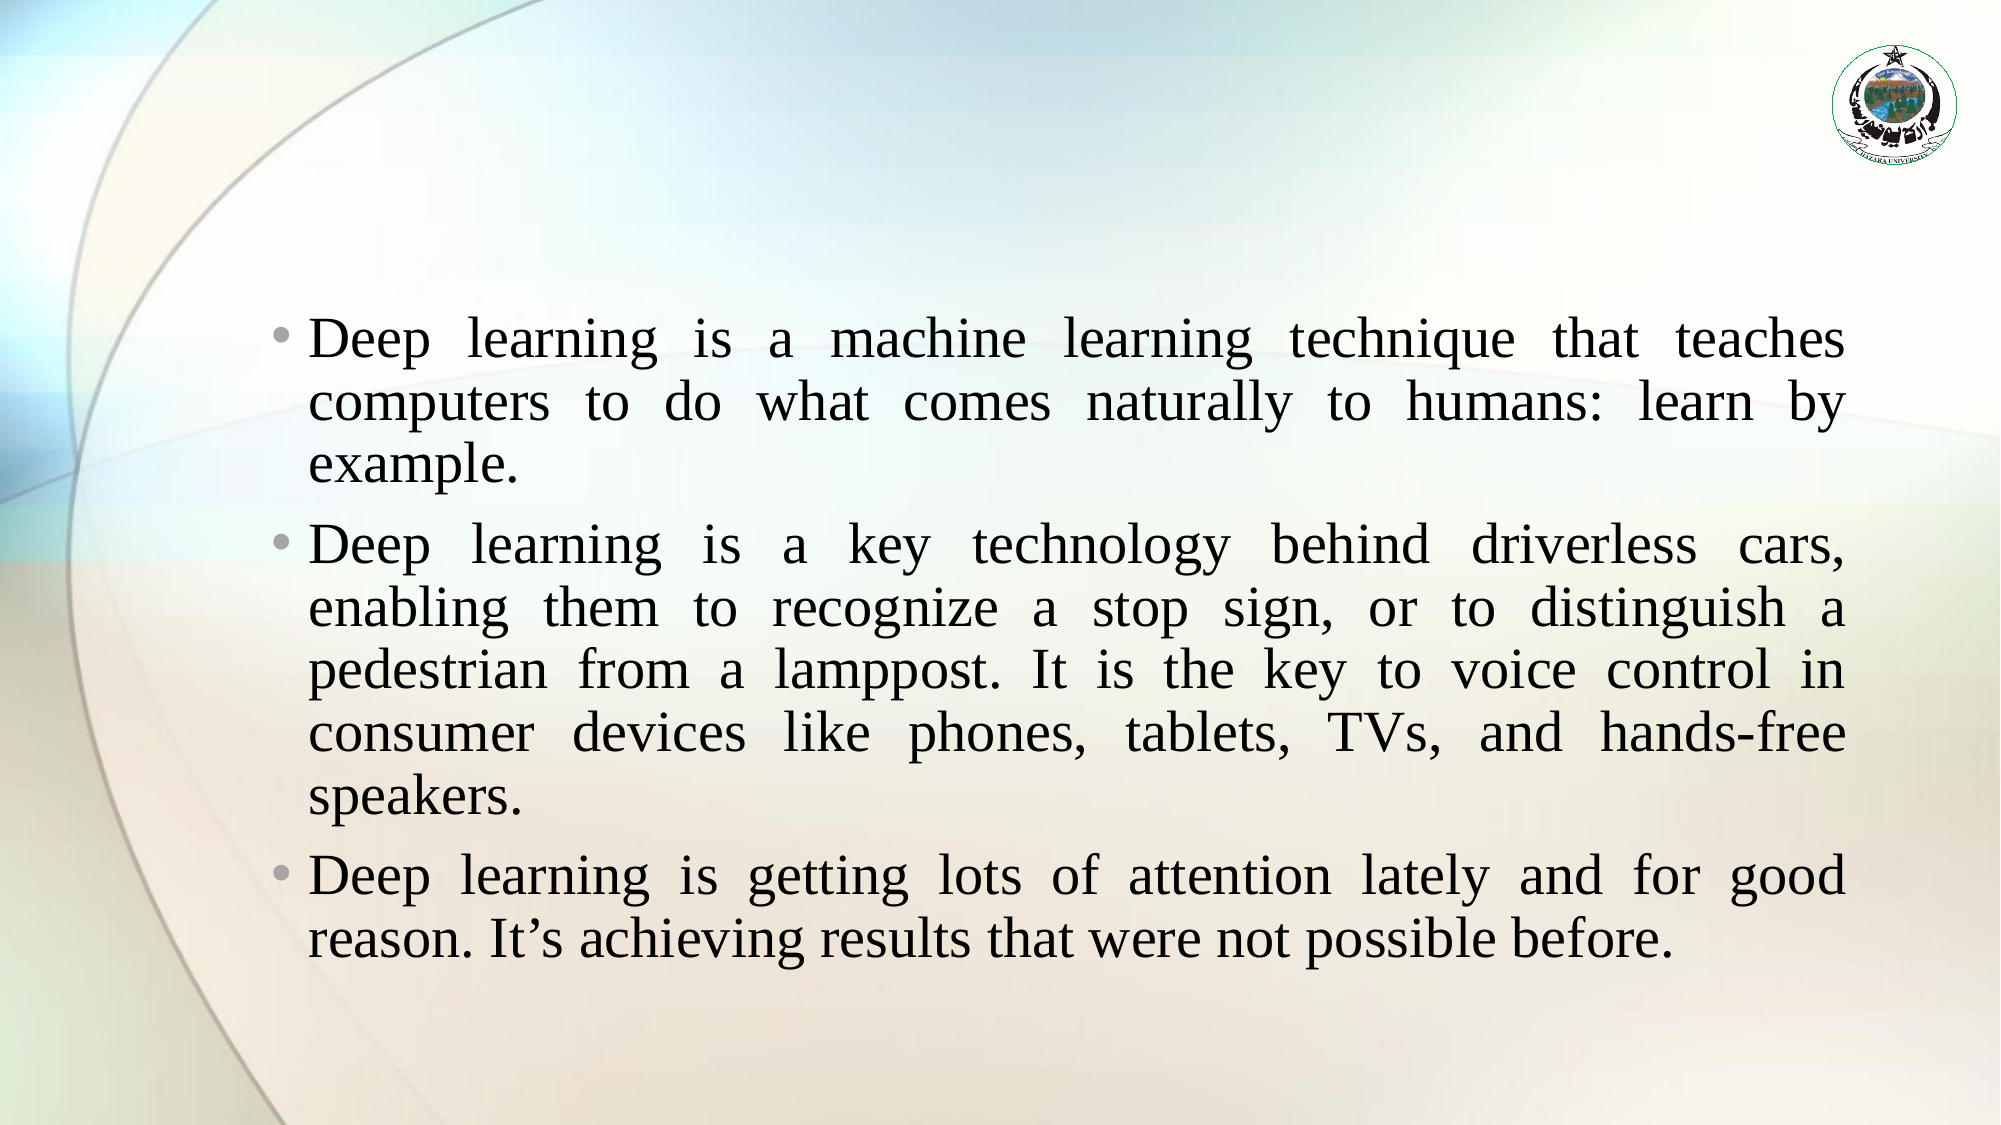

#
Deep learning is a machine learning technique that teaches computers to do what comes naturally to humans: learn by example.
Deep learning is a key technology behind driverless cars, enabling them to recognize a stop sign, or to distinguish a pedestrian from a lamppost. It is the key to voice control in consumer devices like phones, tablets, TVs, and hands-free speakers.
Deep learning is getting lots of attention lately and for good reason. It’s achieving results that were not possible before.